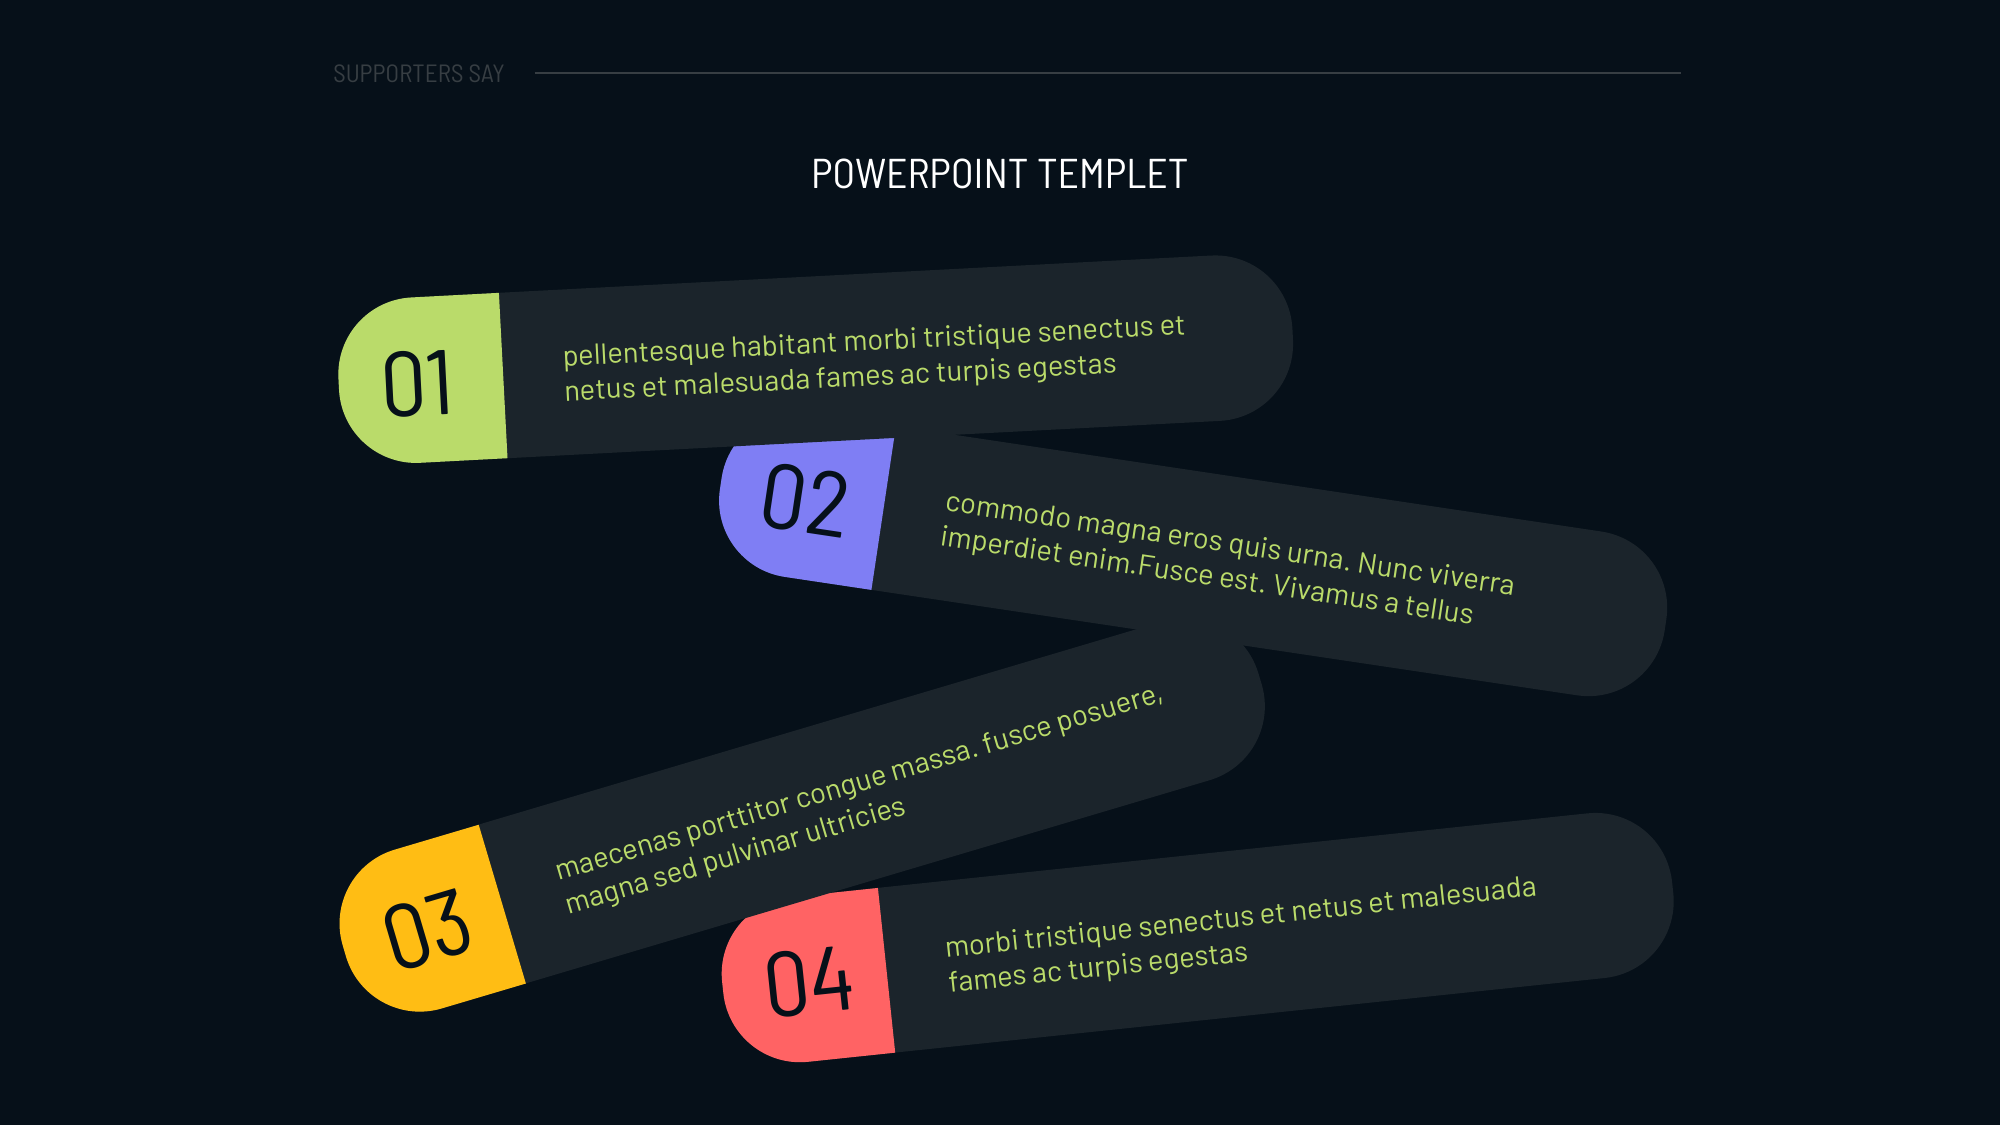

SUPPORTERS SAY
POWERPOINT TEMPLET

01
pellentesque habitant morbi tristique senectus et netus et malesuada fames ac turpis egestas

02
commodo magna eros quis urna. Nunc viverra imperdiet enim.Fusce est. Vivamus a tellus

03
maecenas porttitor congue massa. fusce posuere, magna sed pulvinar ultricies

04
morbi tristique senectus et netus et malesuada fames ac turpis egestas